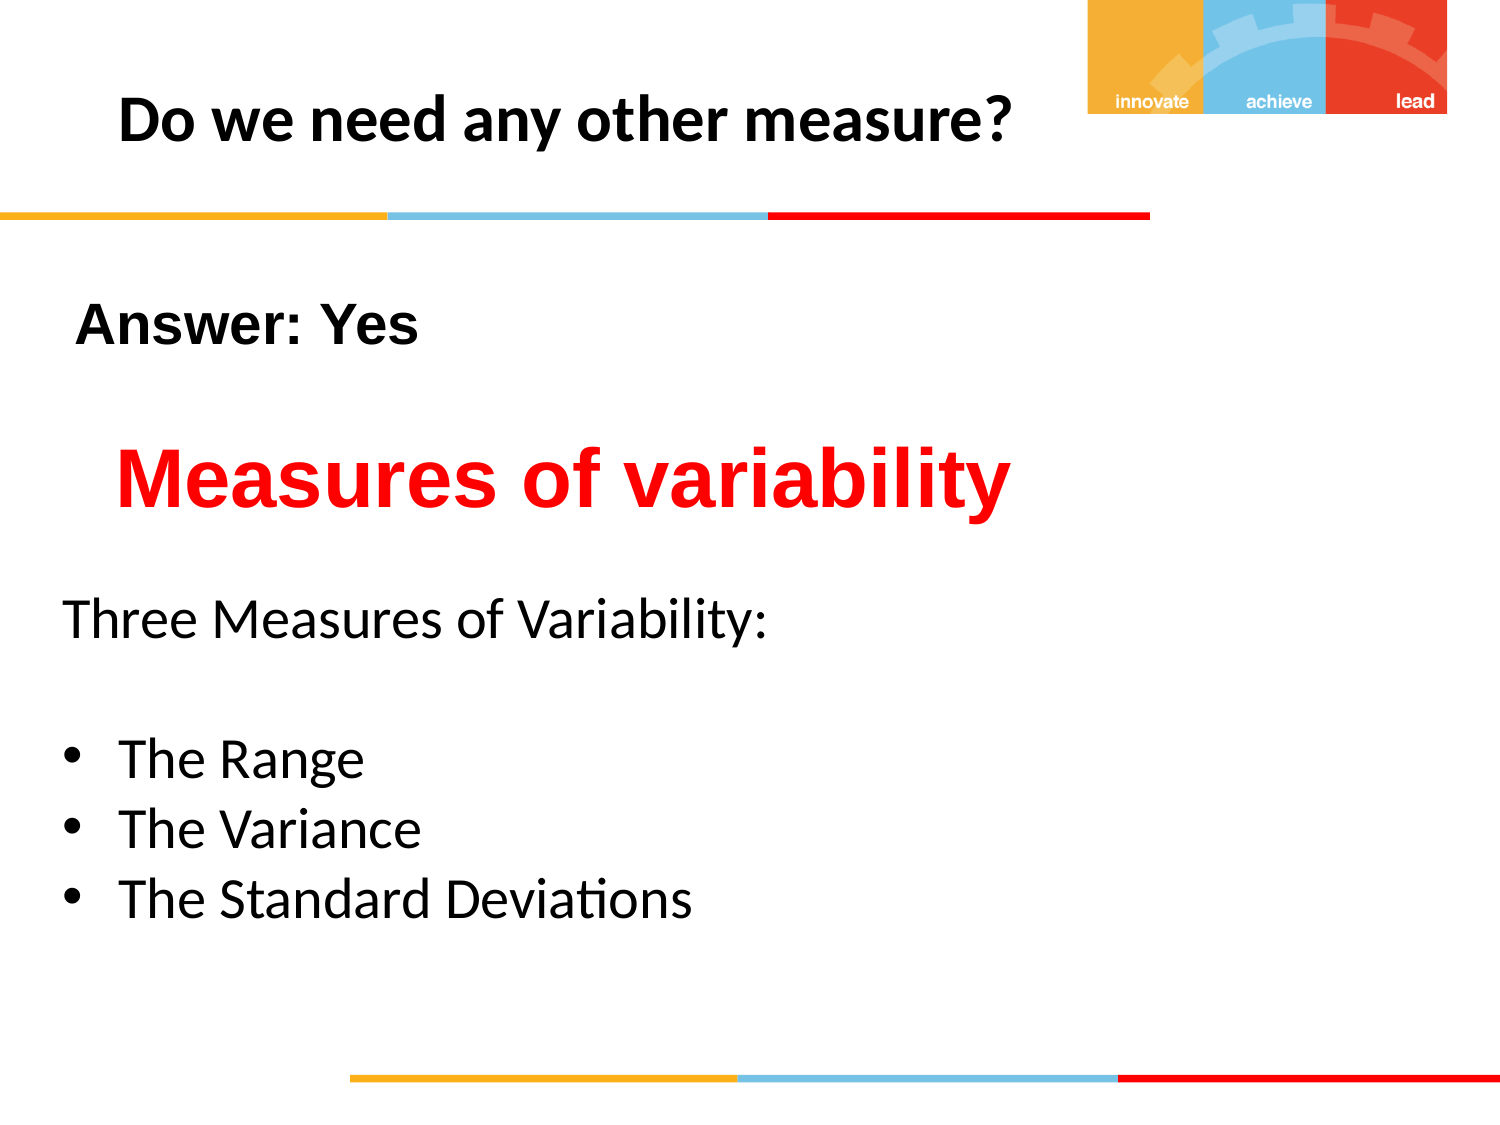

# Do we need any other measure?
Answer: Yes
Measures of variability
Three Measures of Variability:

The Range
The Variance
The Standard Deviations